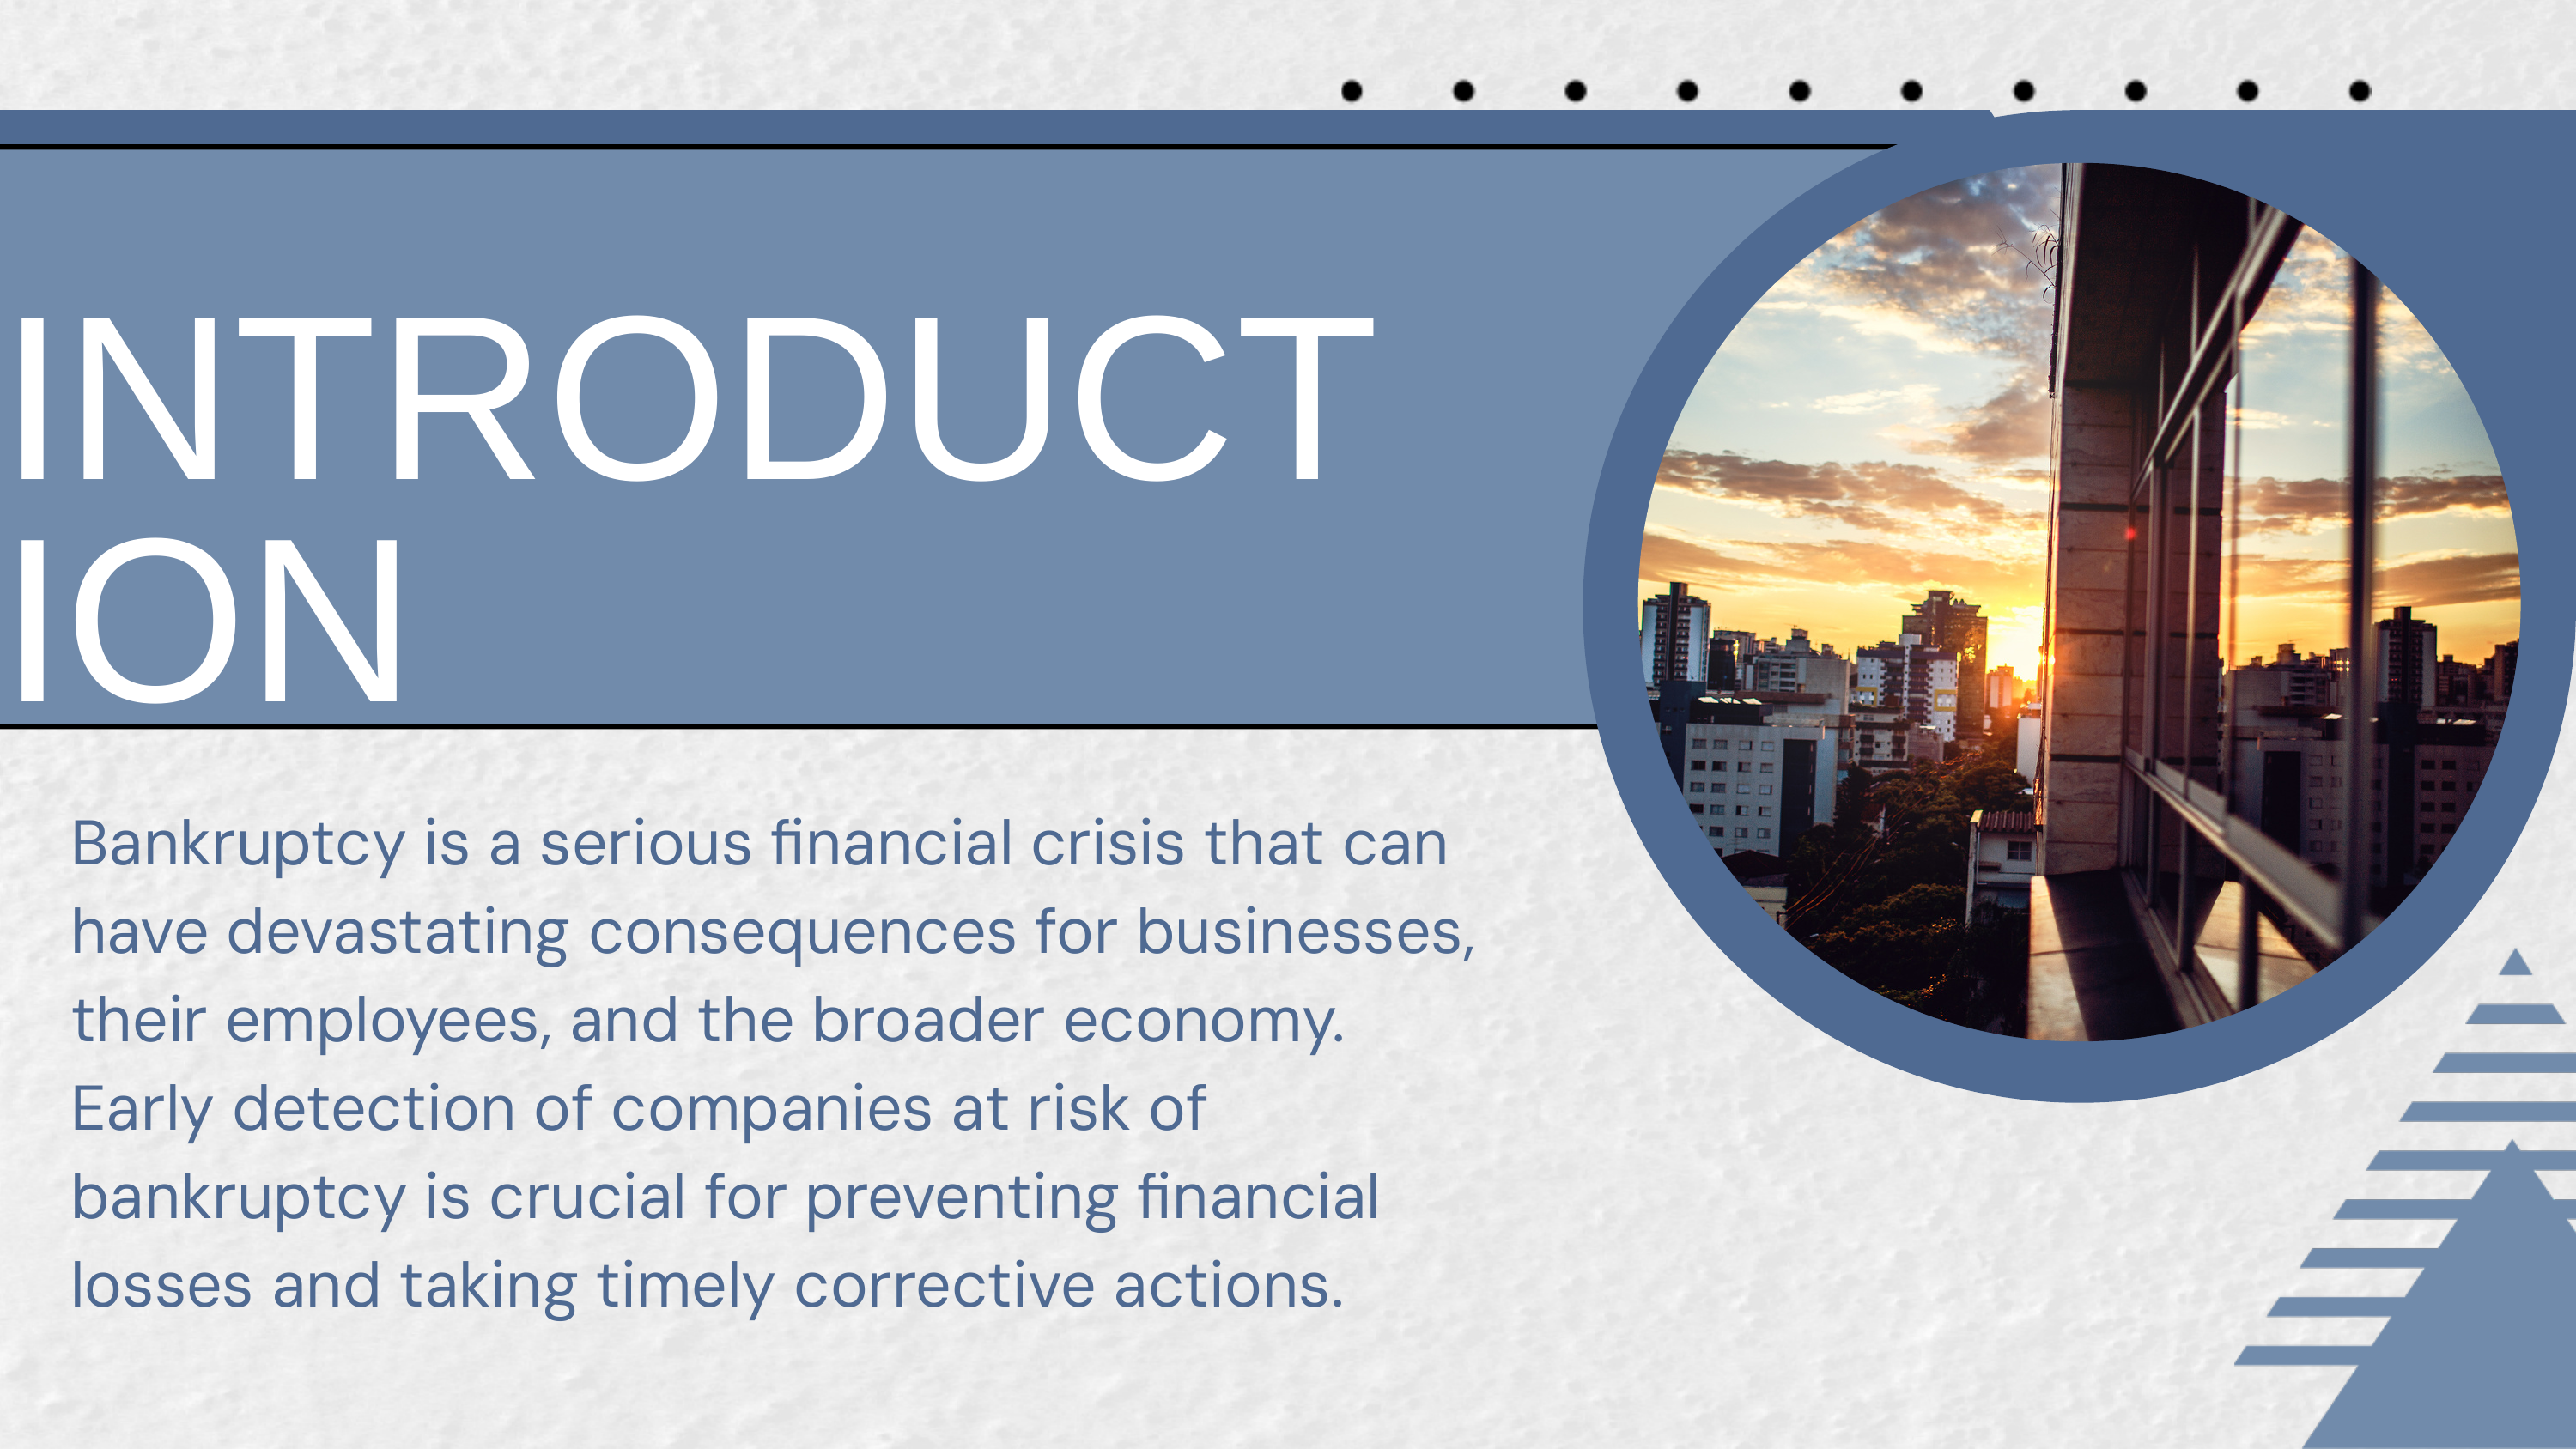

INTRODUCTION
Bankruptcy is a serious financial crisis that can have devastating consequences for businesses, their employees, and the broader economy. Early detection of companies at risk of bankruptcy is crucial for preventing financial losses and taking timely corrective actions.